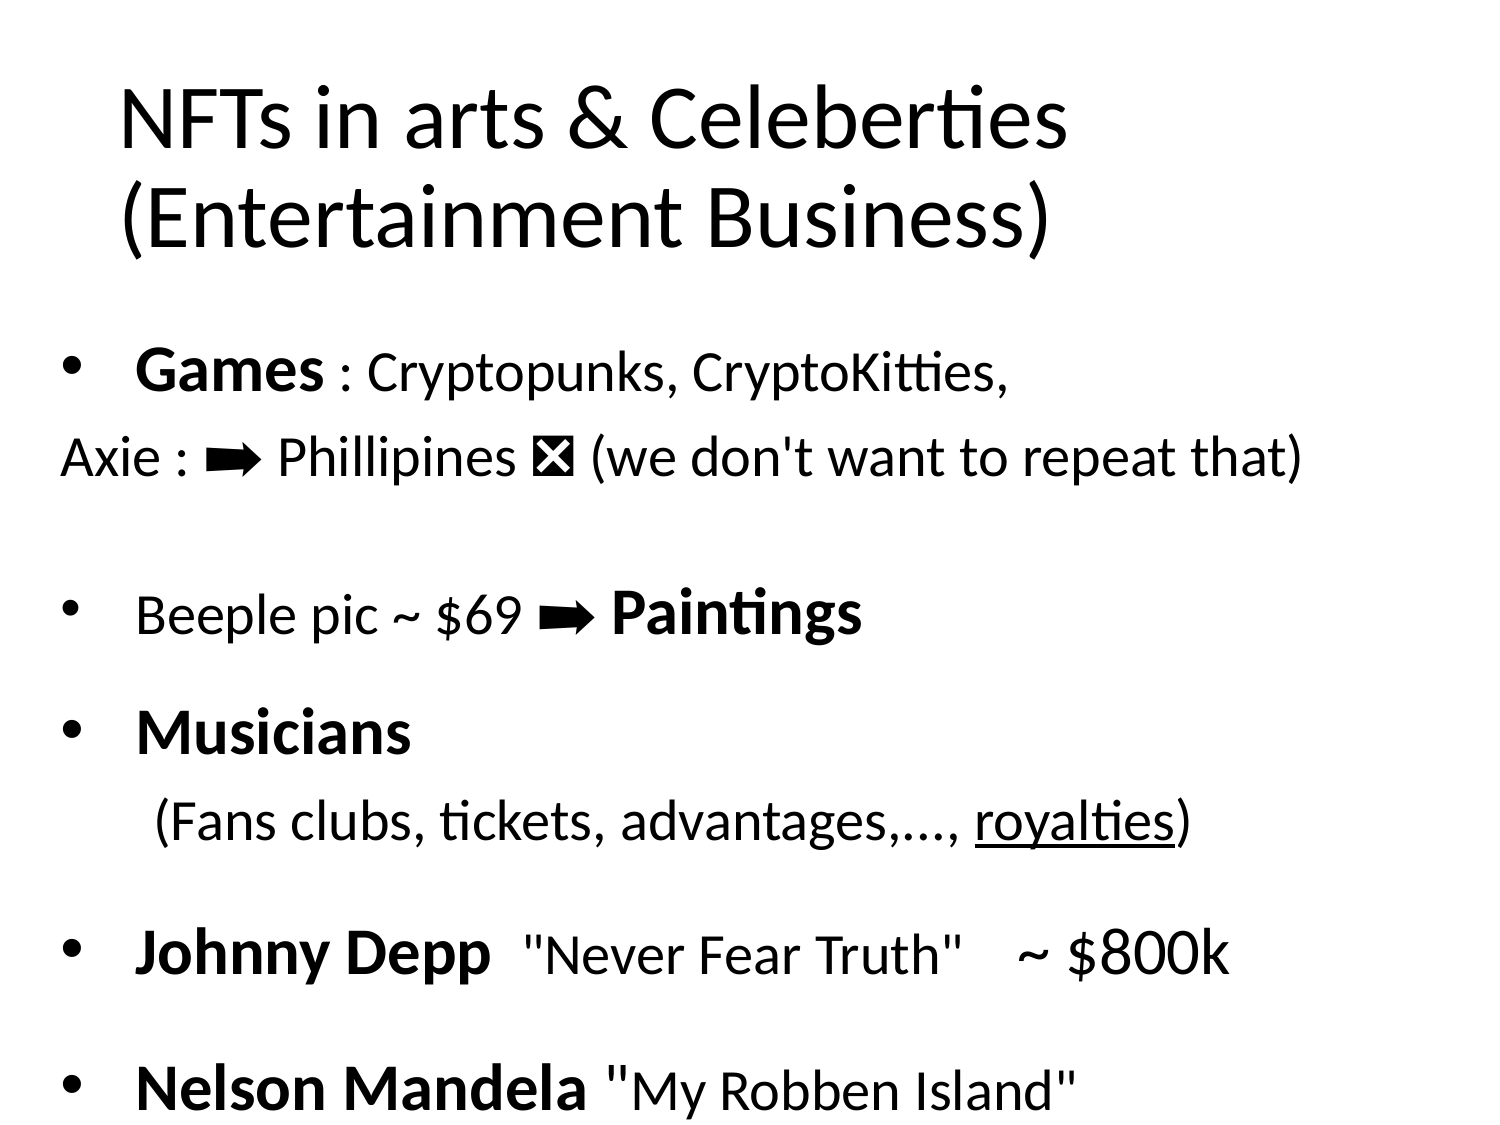

# NFTs in arts & Celeberties (Entertainment Business)
Games : Cryptopunks, CryptoKitties,
Axie : ➡️ Phillipines ❎ (we don't want to repeat that)

Beeple pic ~ $69 ➡️ Paintings
Musicians
       (Fans clubs, tickets, advantages,..., royalties)
Johnny Depp  "Never Fear Truth"    ~ $800k
Nelson Mandela "My Robben Island"